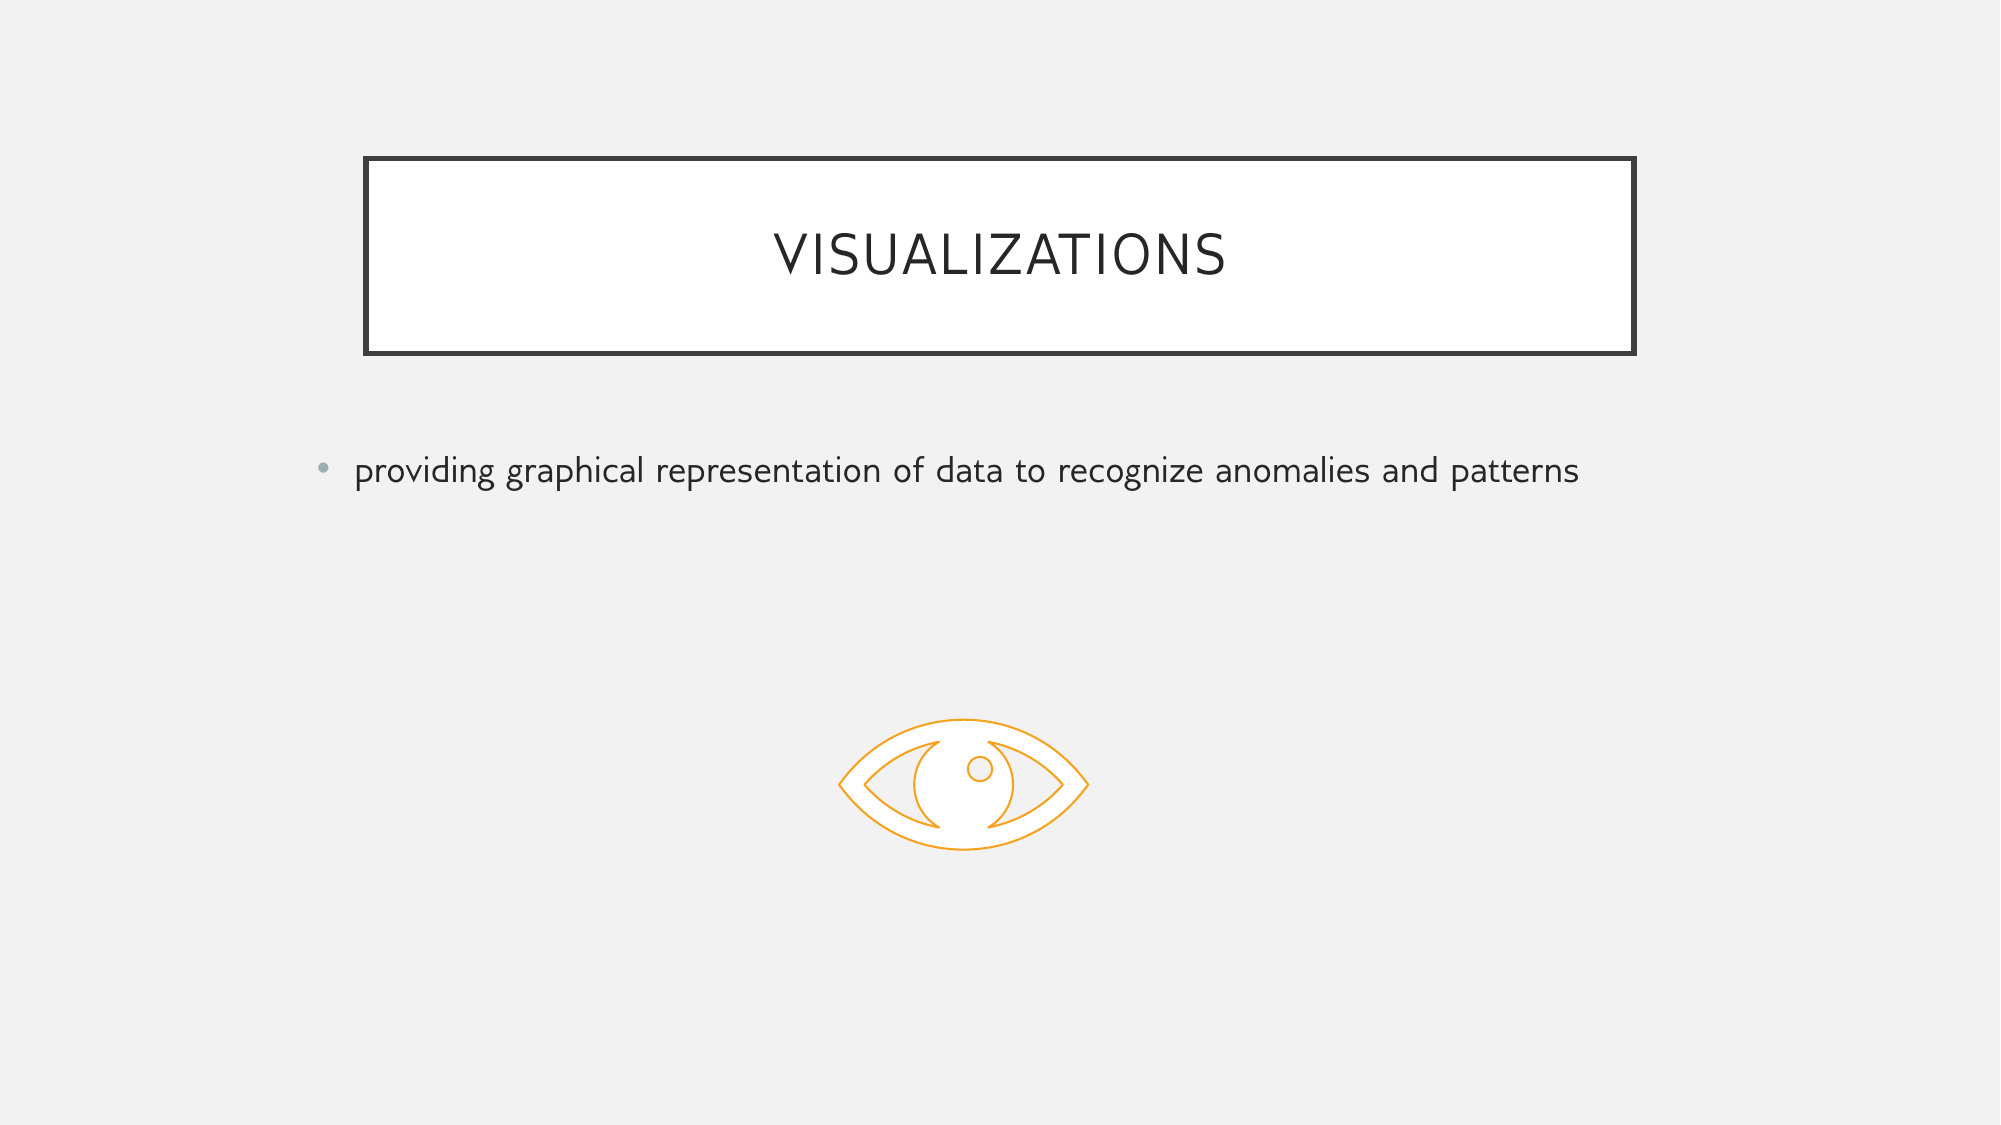

# Visualizations
providing graphical representation of data to recognize anomalies and patterns